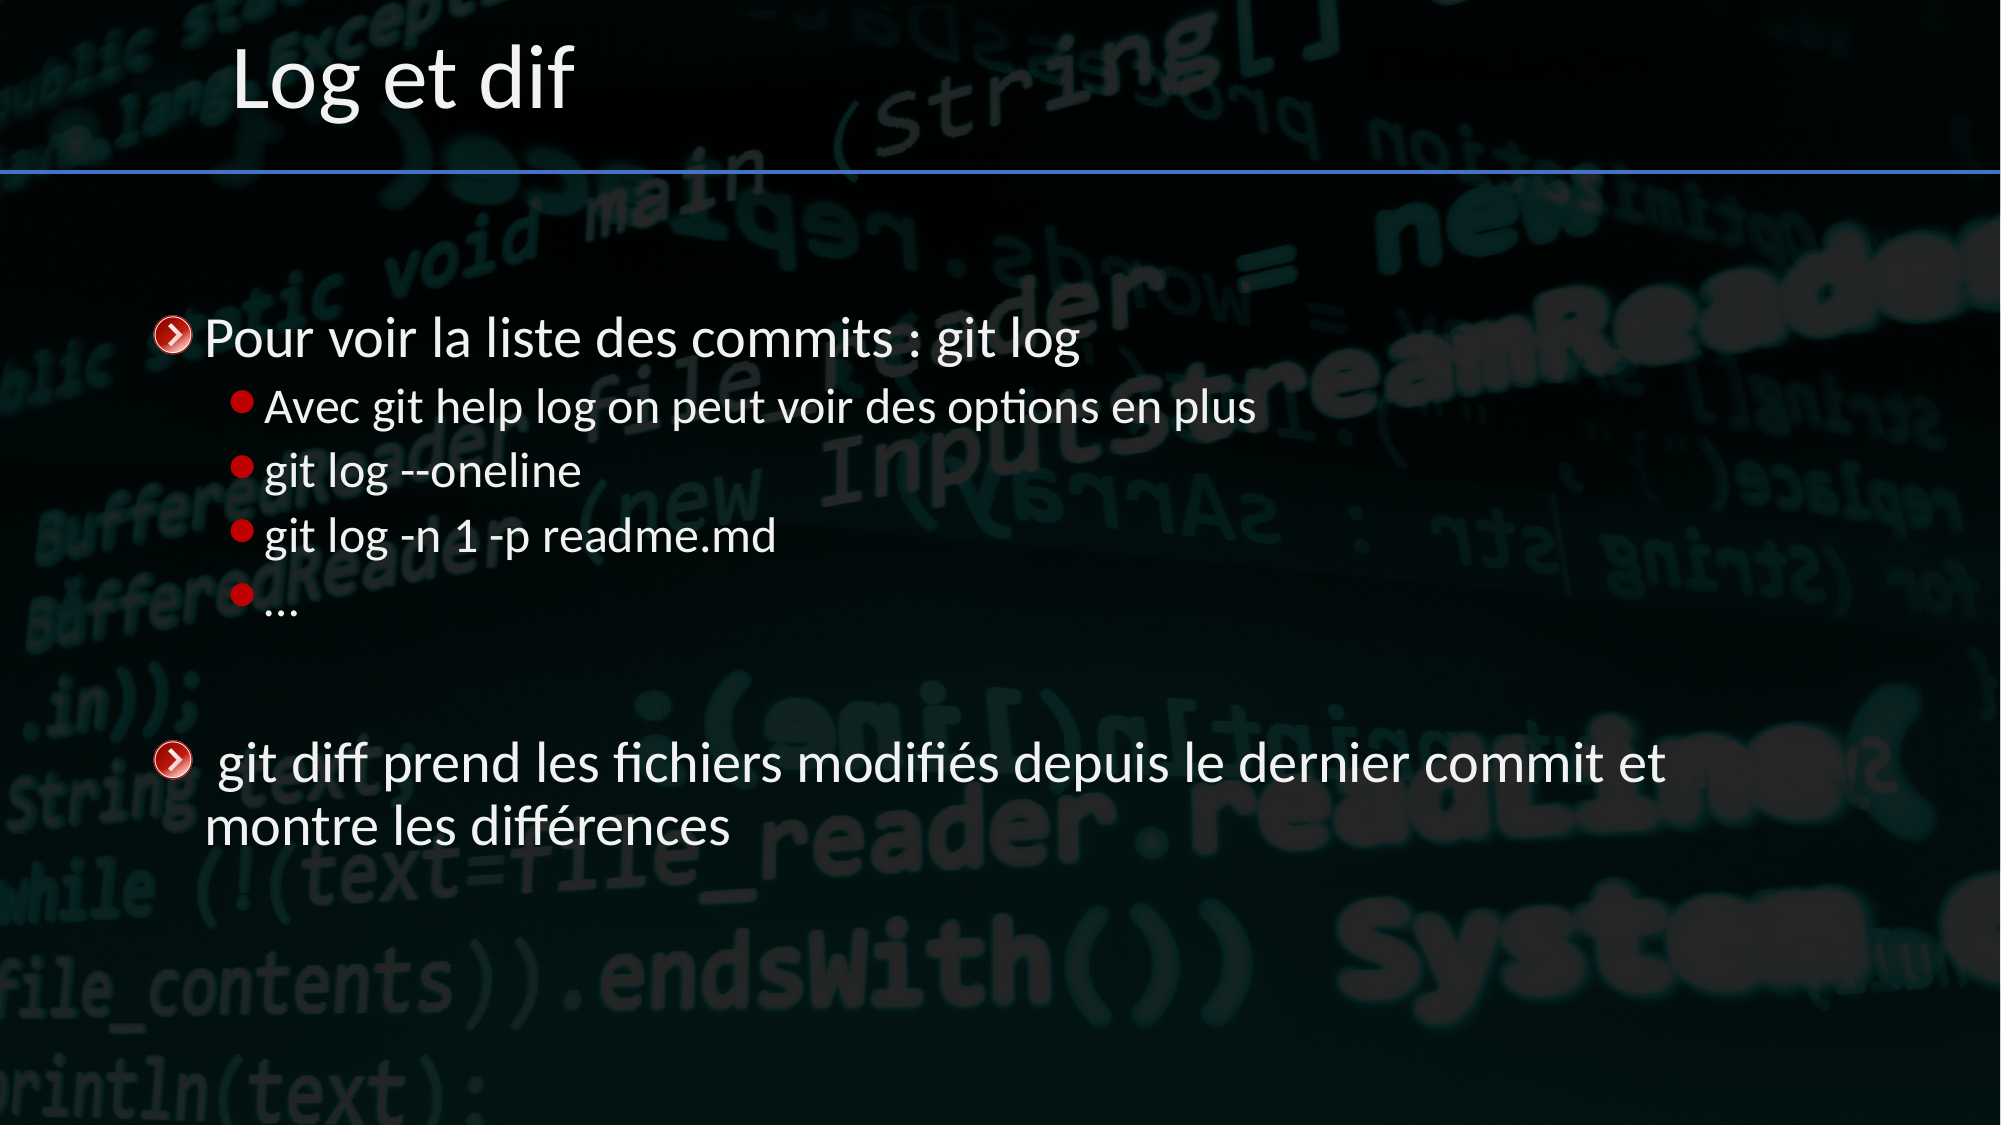

# Log et dif
Pour voir la liste des commits : git log
Avec git help log on peut voir des options en plus
git log --oneline
git log -n 1 -p readme.md
…

 git diff prend les fichiers modifiés depuis le dernier commit et montre les différences